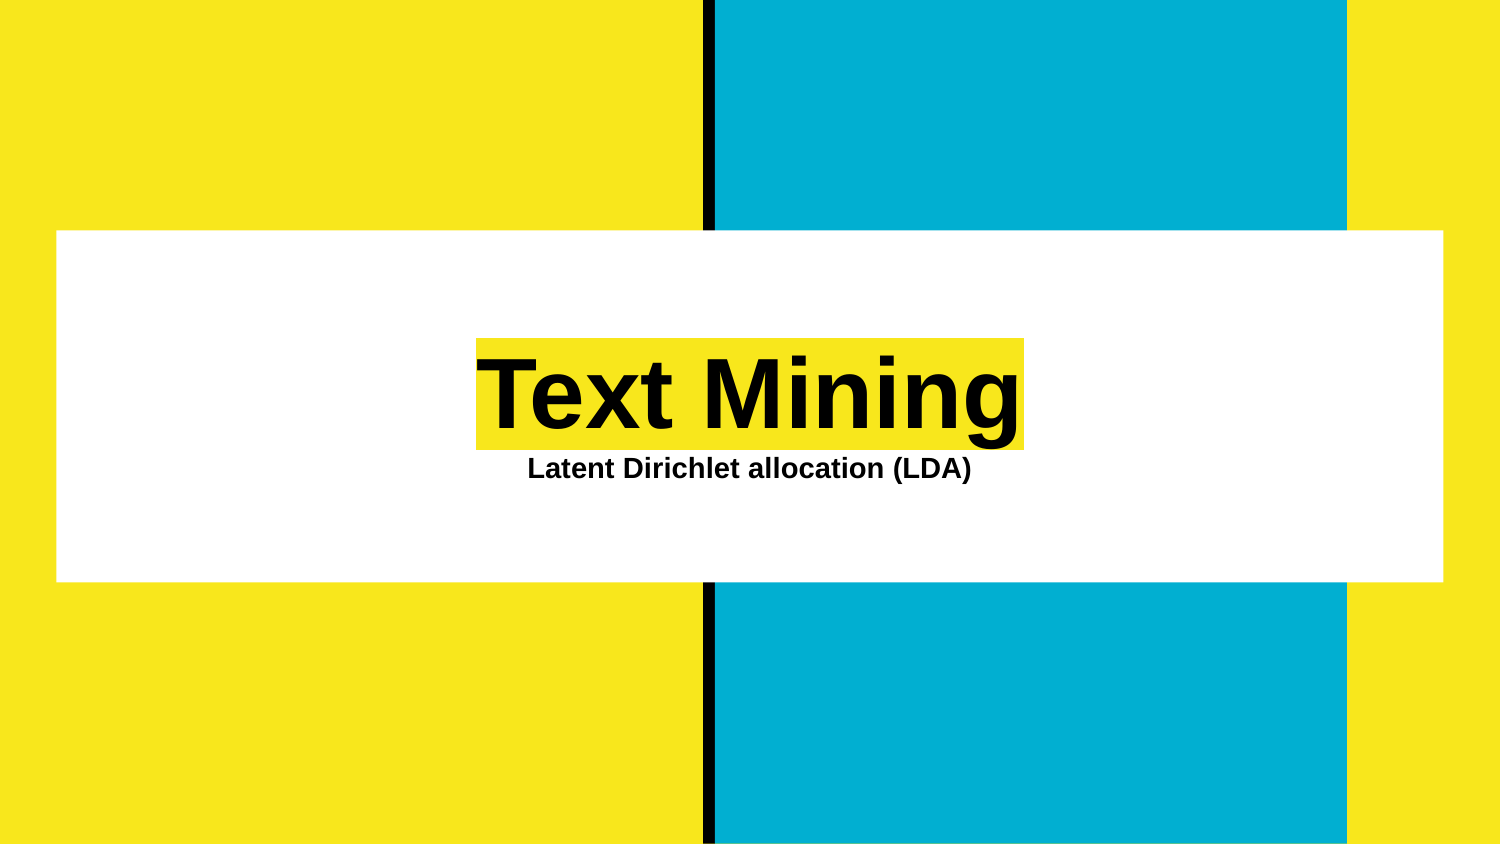

# Text Mining
Latent Dirichlet allocation (LDA)